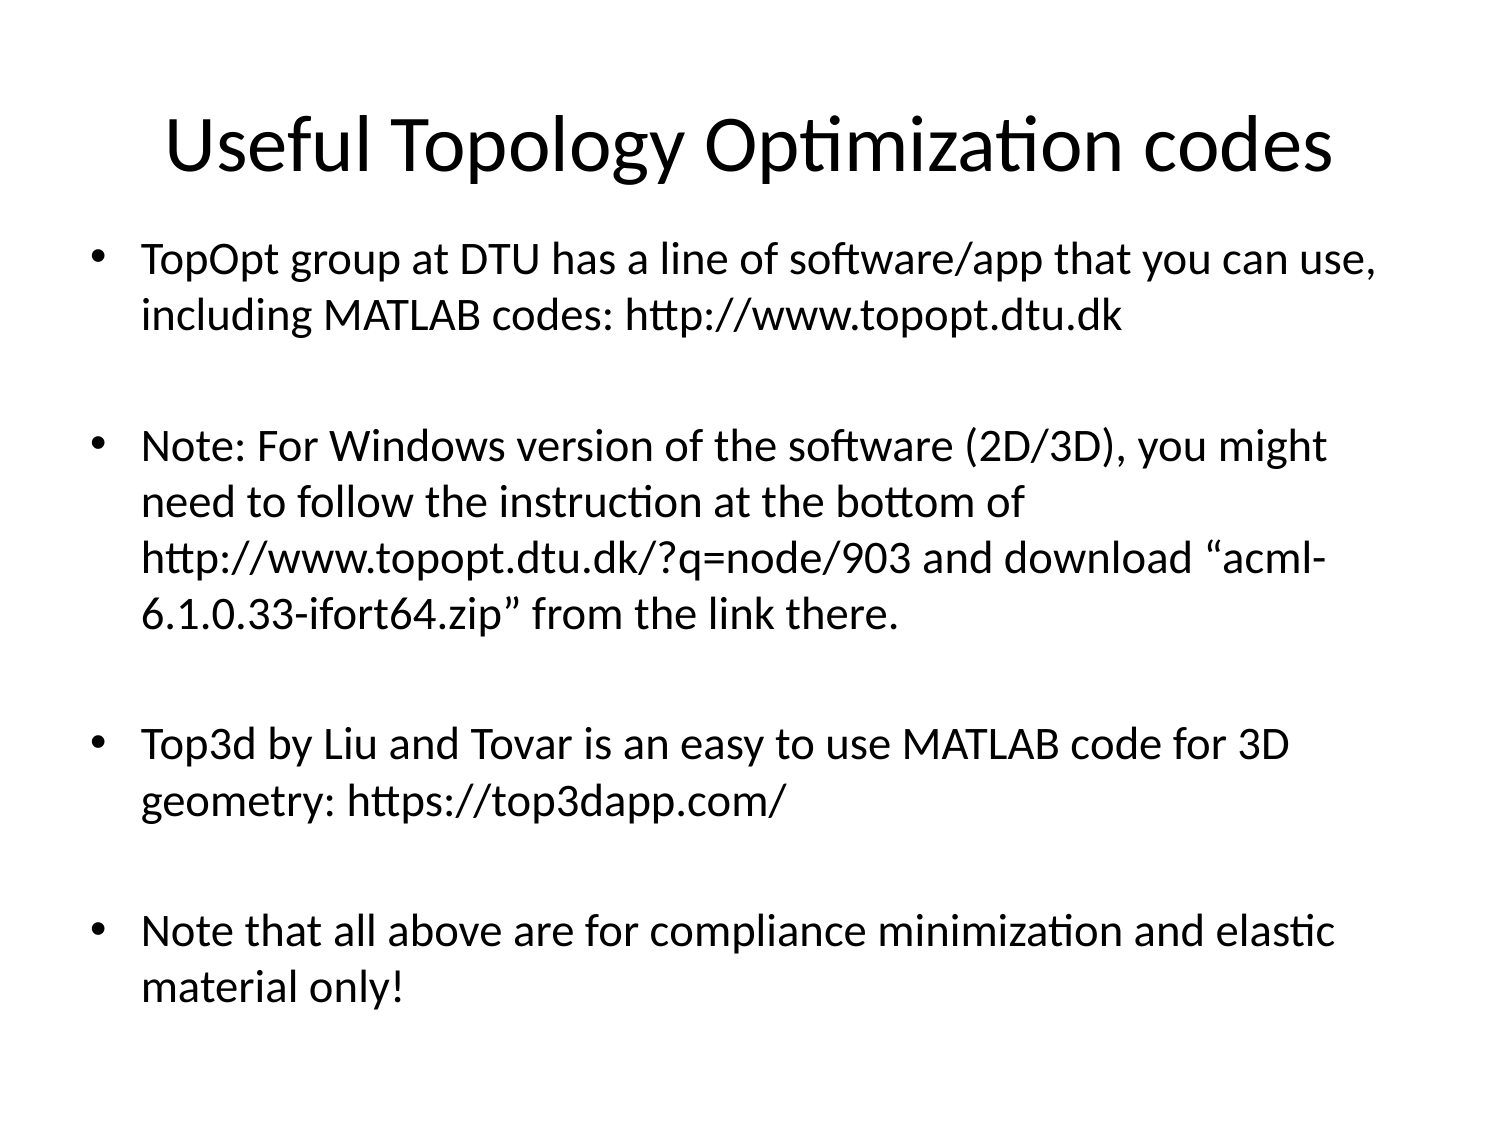

# Useful Topology Optimization codes
TopOpt group at DTU has a line of software/app that you can use, including MATLAB codes: http://www.topopt.dtu.dk

Note: For Windows version of the software (2D/3D), you might need to follow the instruction at the bottom of http://www.topopt.dtu.dk/?q=node/903 and download “acml-6.1.0.33-ifort64.zip” from the link there.

Top3d by Liu and Tovar is an easy to use MATLAB code for 3D geometry: https://top3dapp.com/

Note that all above are for compliance minimization and elastic material only!